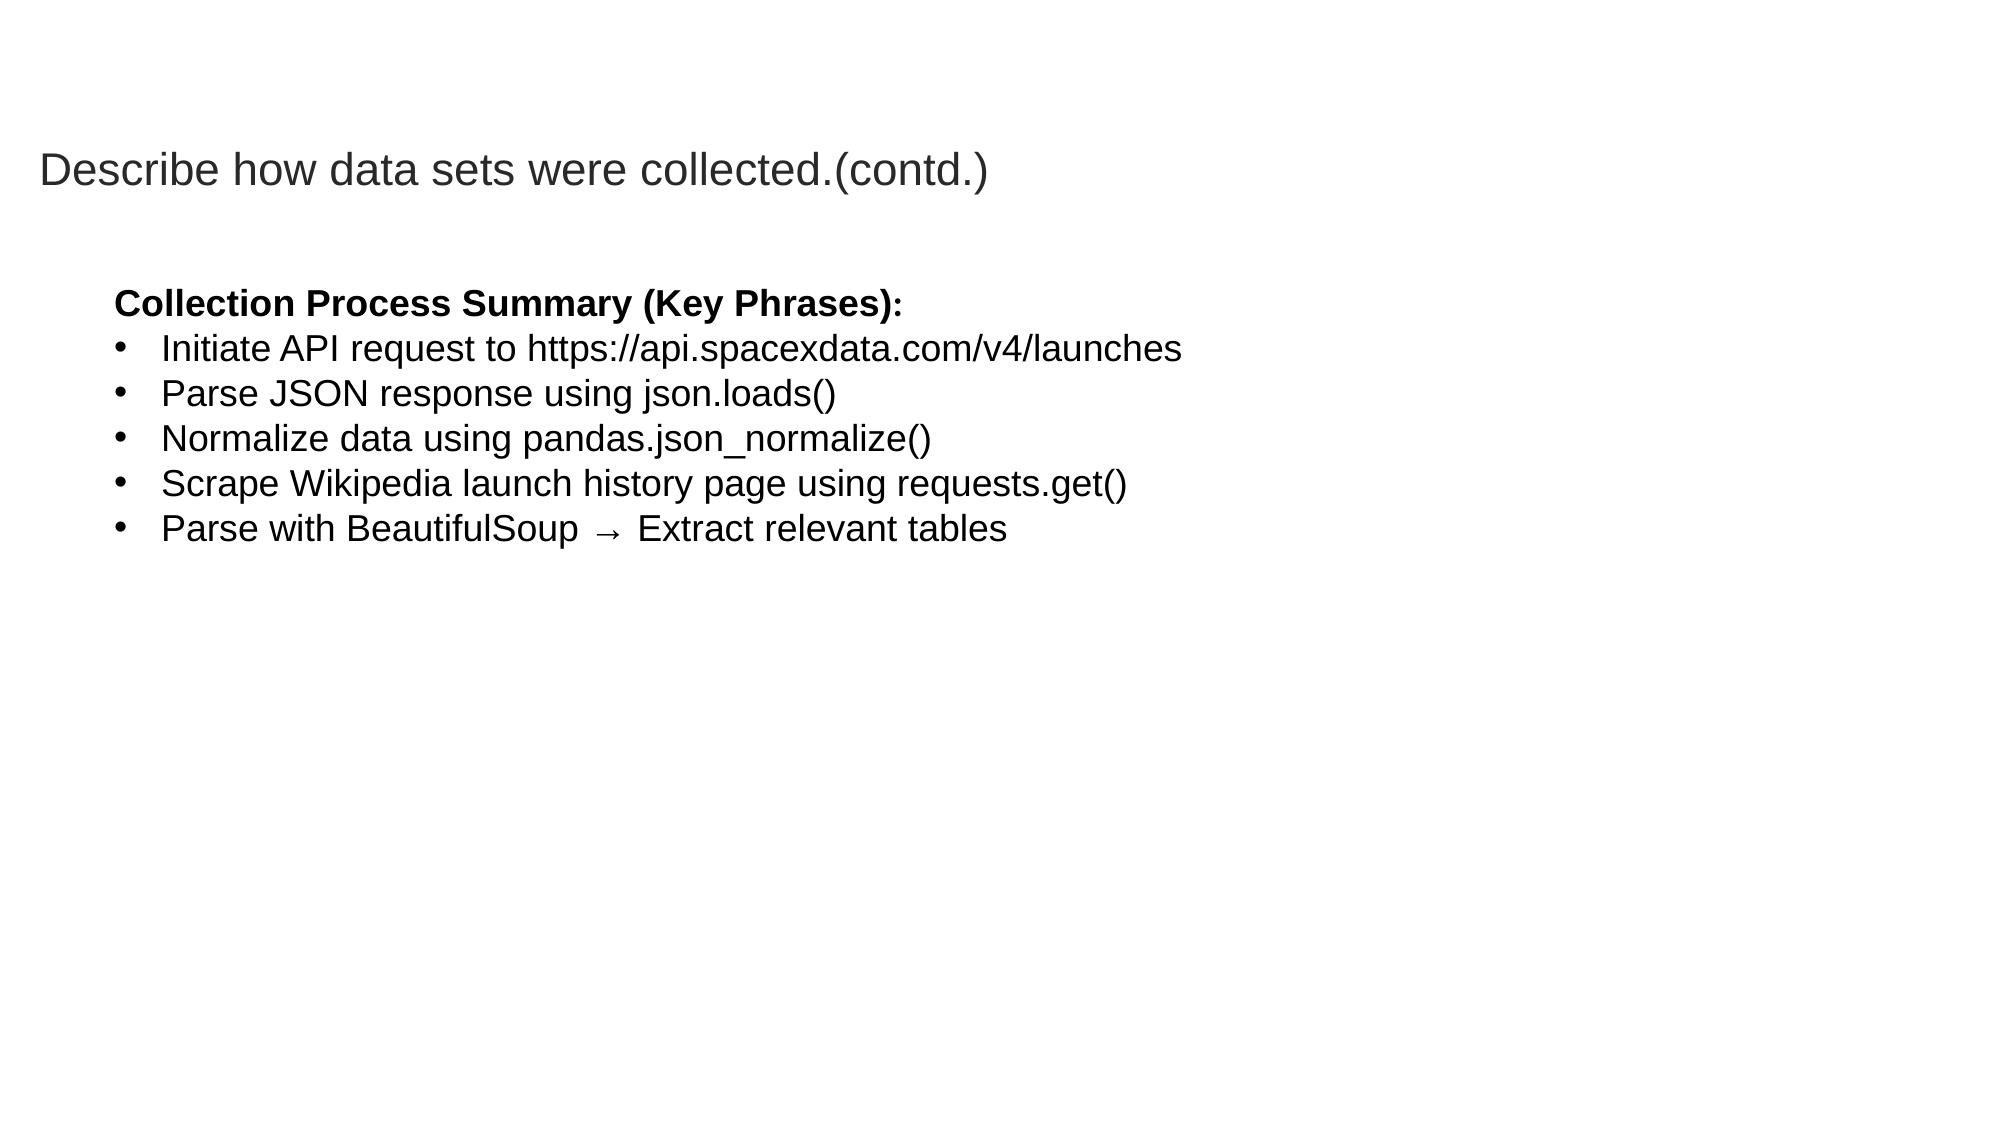

Describe how data sets were collected.(contd.)

Collection Process Summary (Key Phrases):
Initiate API request to https://api.spacexdata.com/v4/launches
Parse JSON response using json.loads()
Normalize data using pandas.json_normalize()
Scrape Wikipedia launch history page using requests.get()
Parse with BeautifulSoup → Extract relevant tables